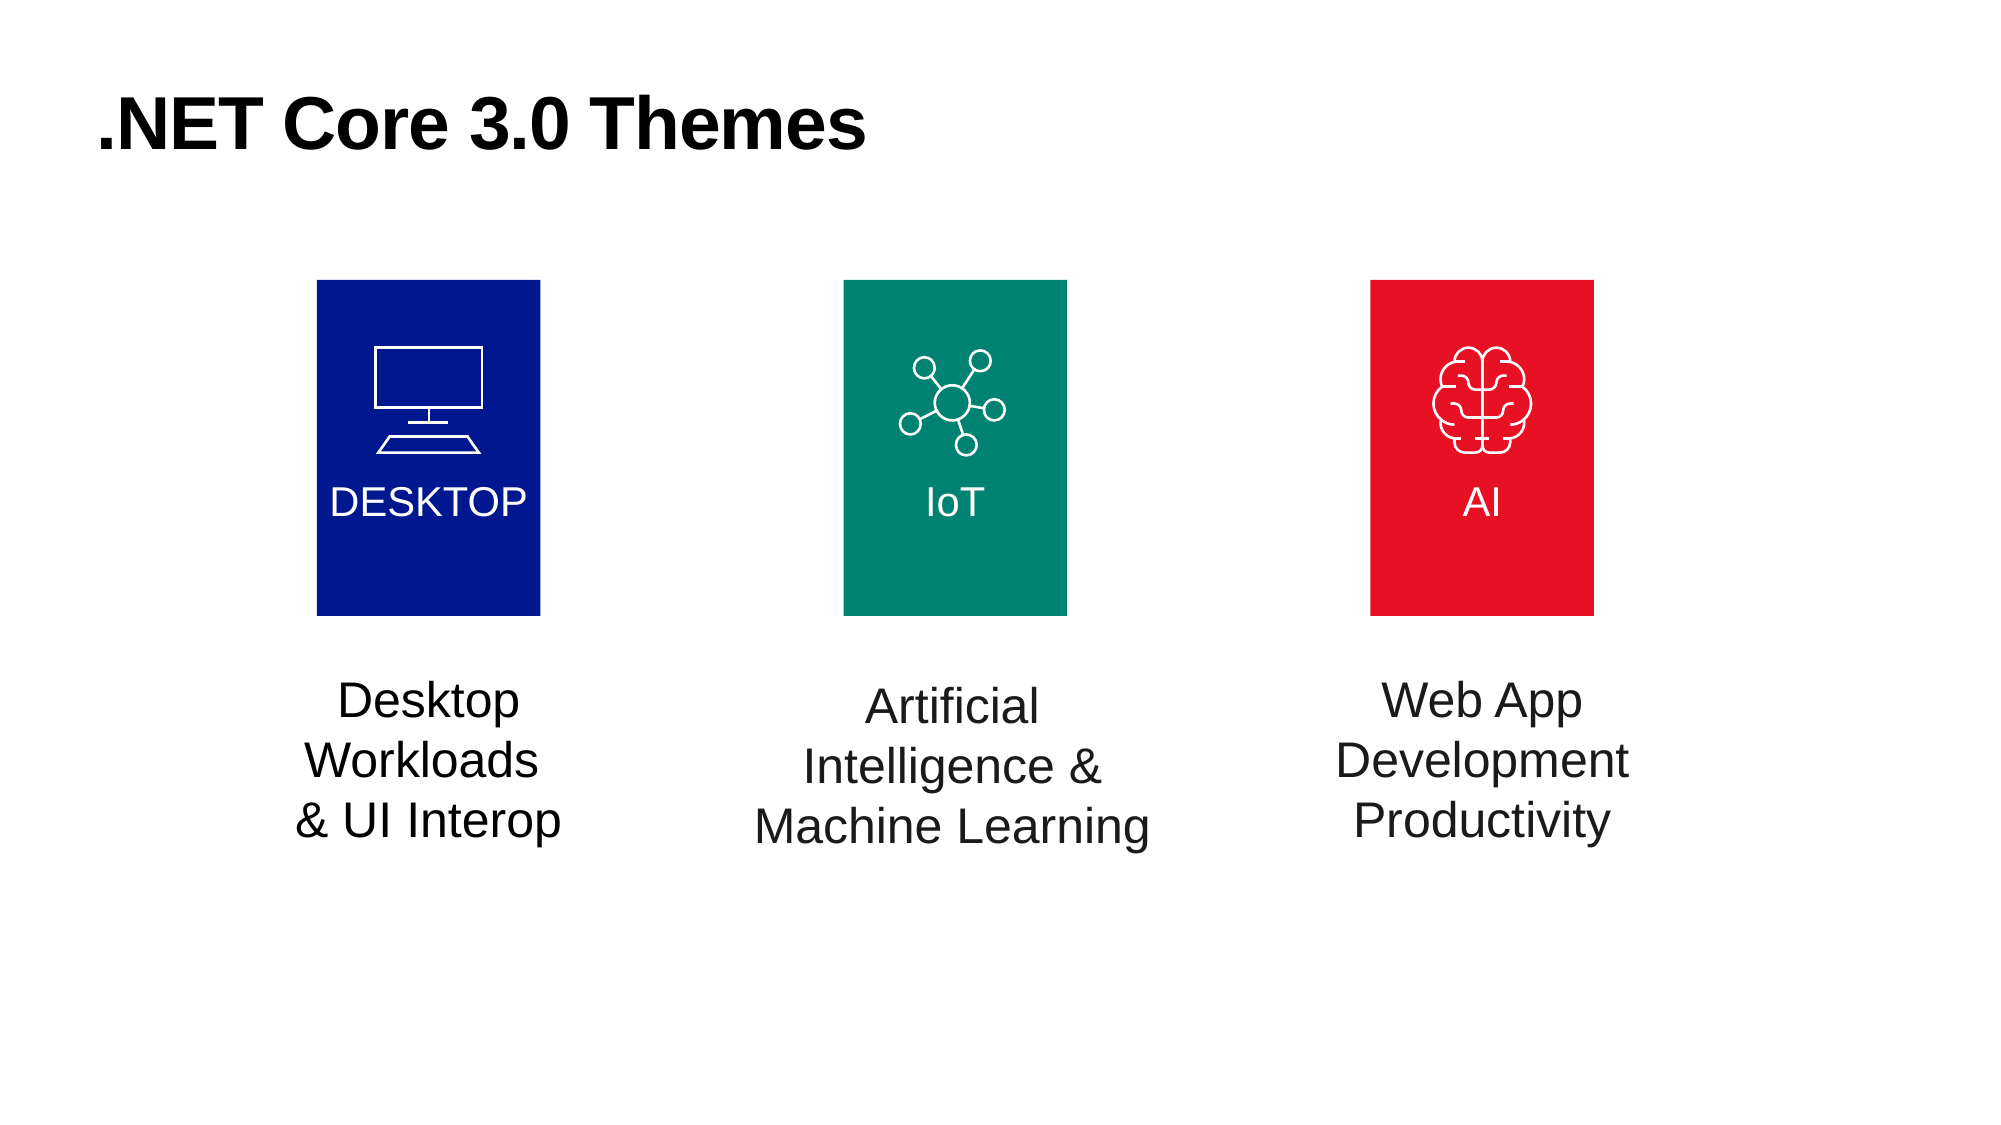

# .NET Core 3.0 Themes

DESKTOP
IoT
AI
Desktop Workloads
& UI Interop
Web App Development Productivity
Artificial Intelligence & Machine Learning